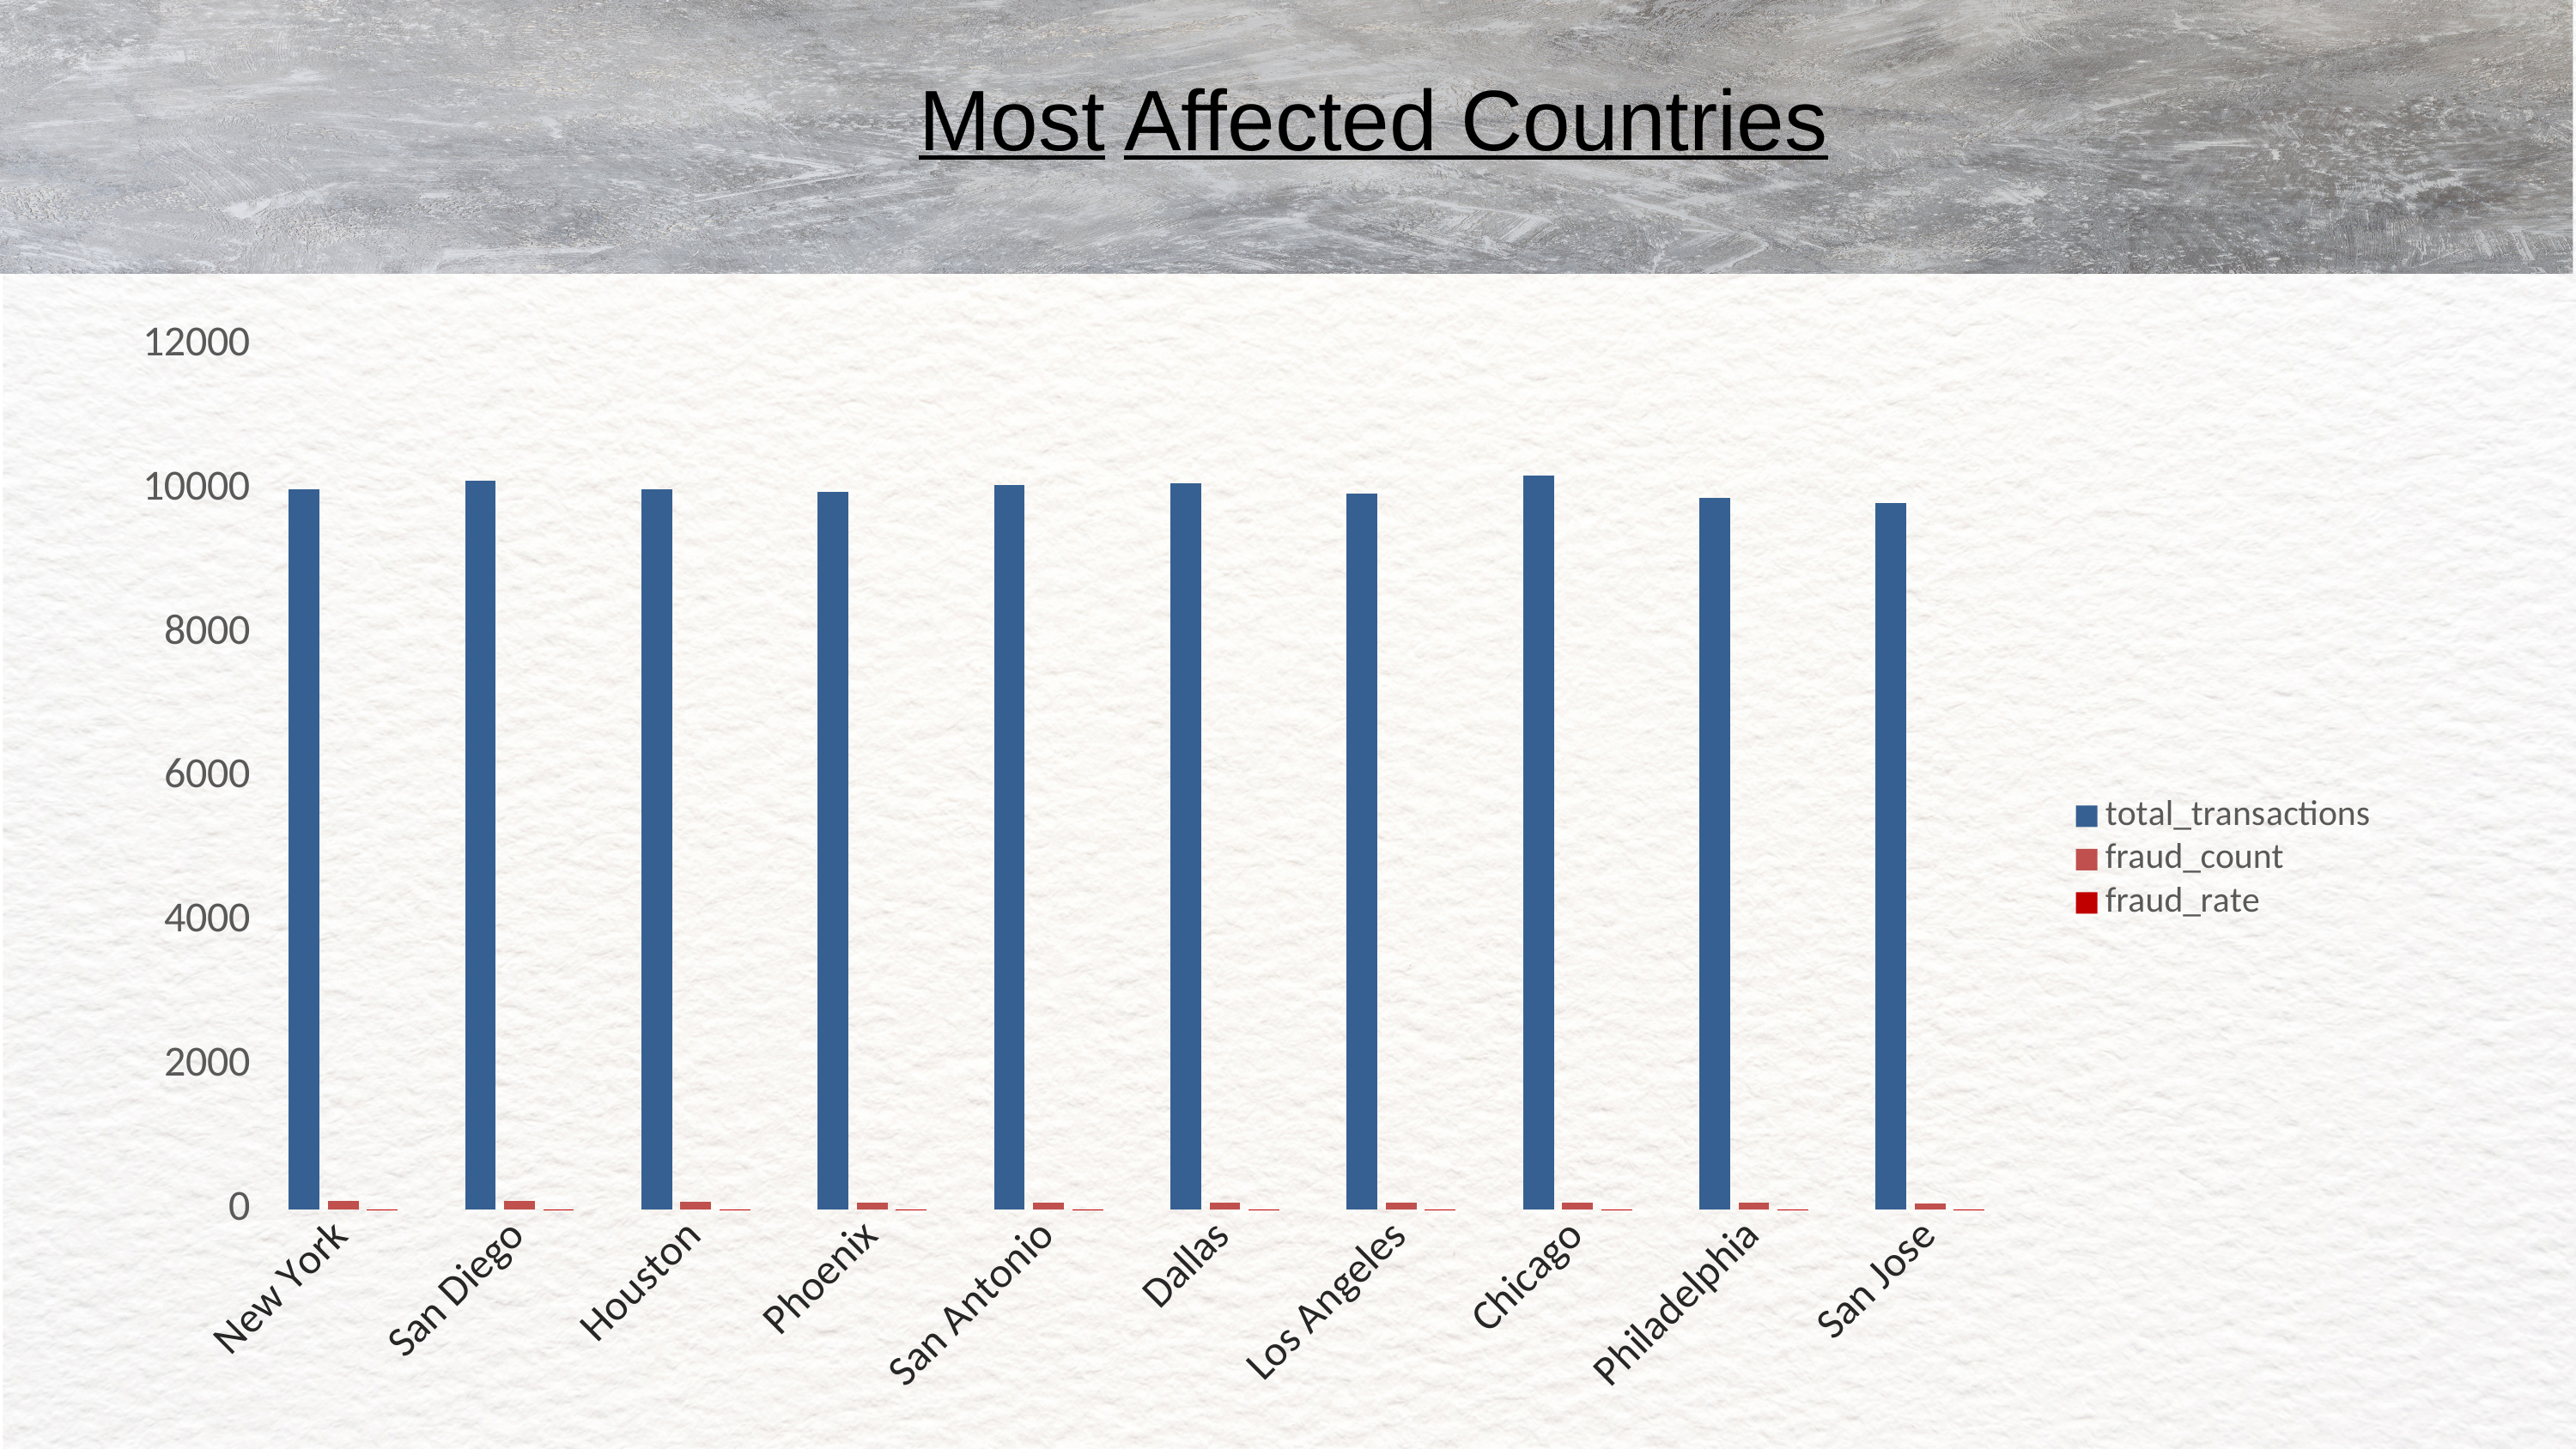

Most Affected Countries

### Chart

| Category | total_transactions | fraud_count | fraud_rate |
|---|---|---|---|
| New York | 9993.0 | 116.0 | 1.16081 |
| San Diego | 10111.0 | 115.0 | 1.13738 |
| Houston | 9991.0 | 105.0 | 1.05095 |
| Phoenix | 9960.0 | 99.0 | 0.99398 |
| San Antonio | 10062.0 | 99.0 | 0.9839 |
| Dallas | 10076.0 | 99.0 | 0.98253 |
| Los Angeles | 9936.0 | 95.0 | 0.95612 |
| Chicago | 10193.0 | 95.0 | 0.93201 |
| Philadelphia | 9873.0 | 90.0 | 0.91158 |
| San Jose | 9805.0 | 87.0 | 0.8873 |